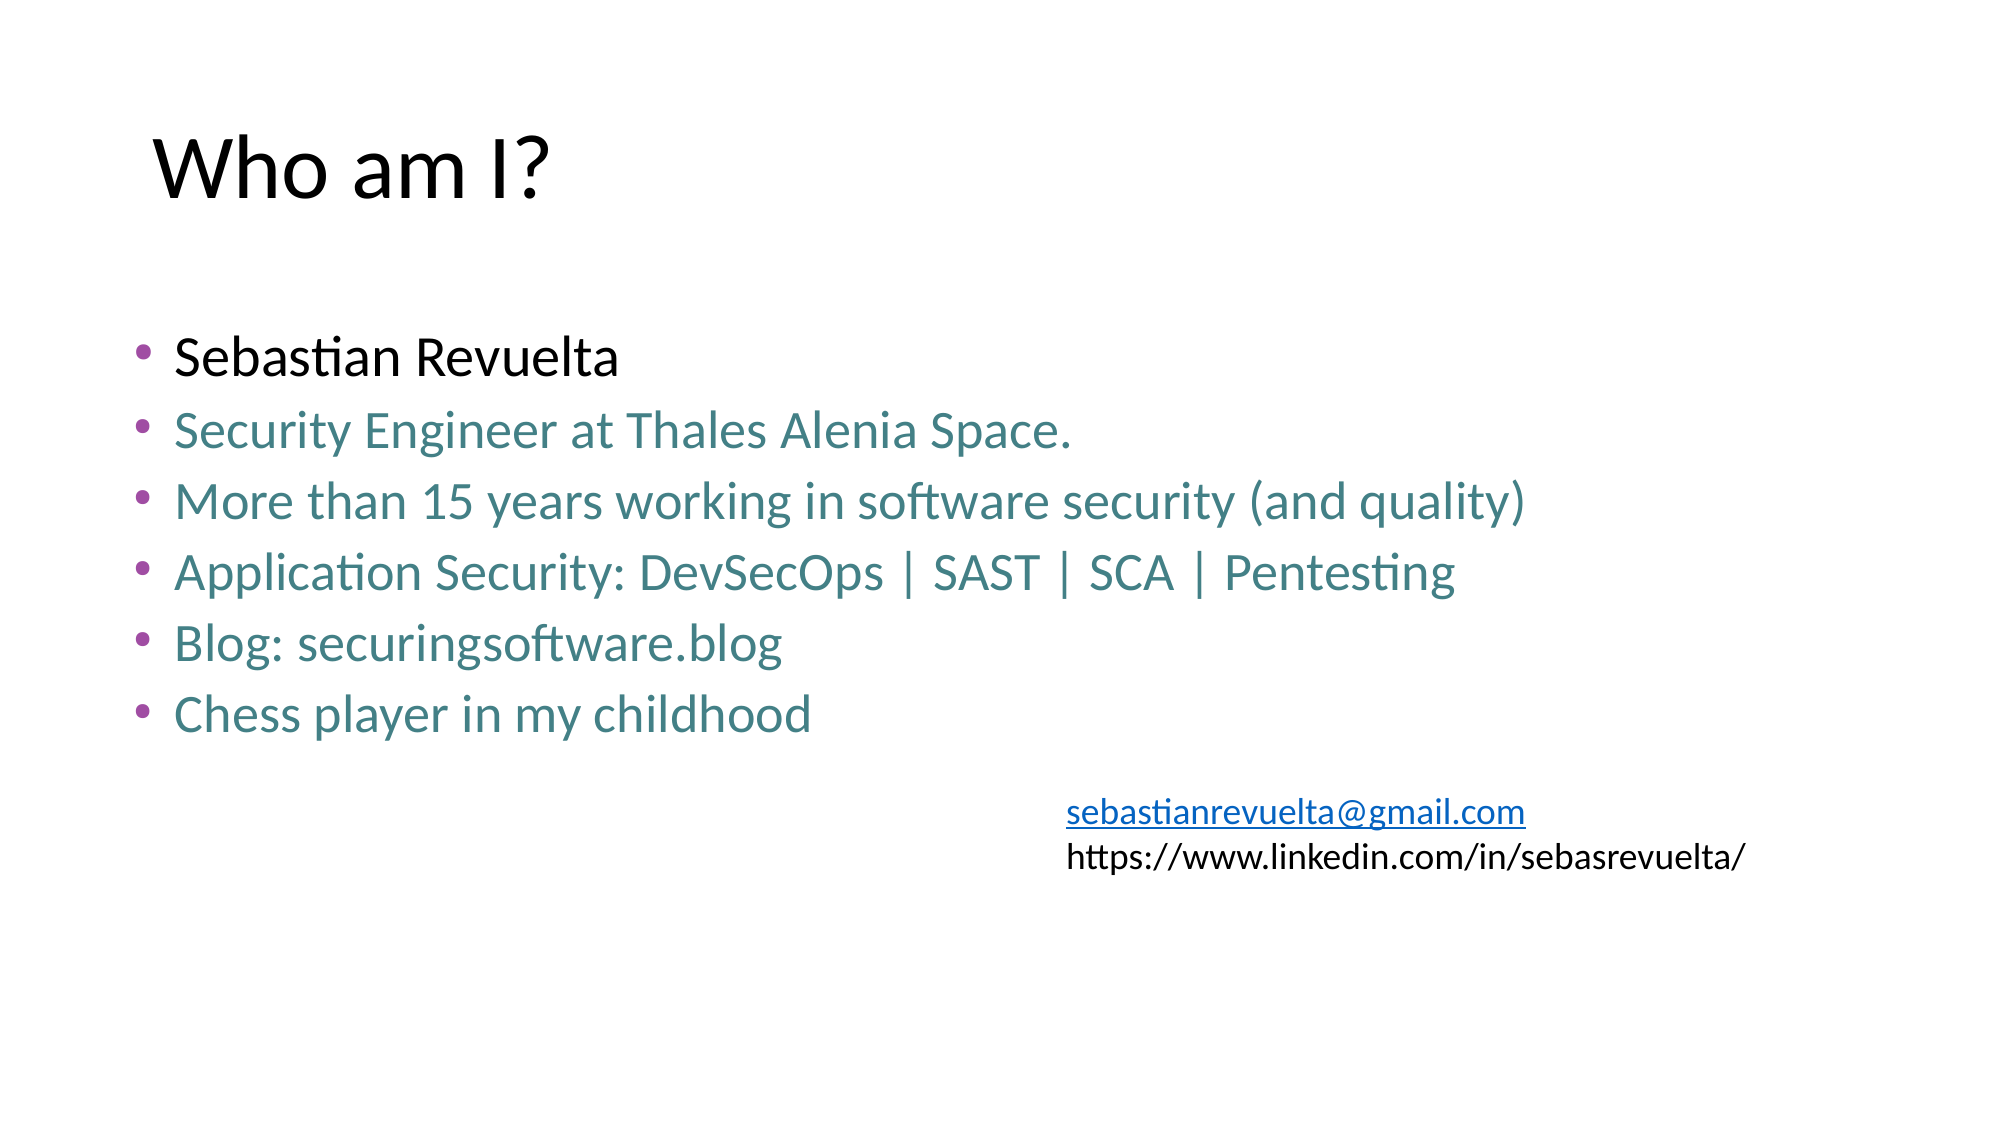

Who am I?
Sebastian Revuelta
Security Engineer at Thales Alenia Space.
More than 15 years working in software security (and quality)
Application Security: DevSecOps | SAST | SCA | Pentesting
Blog: securingsoftware.blog
Chess player in my childhood

sebastianrevuelta@gmail.com
https://www.linkedin.com/in/sebasrevuelta/